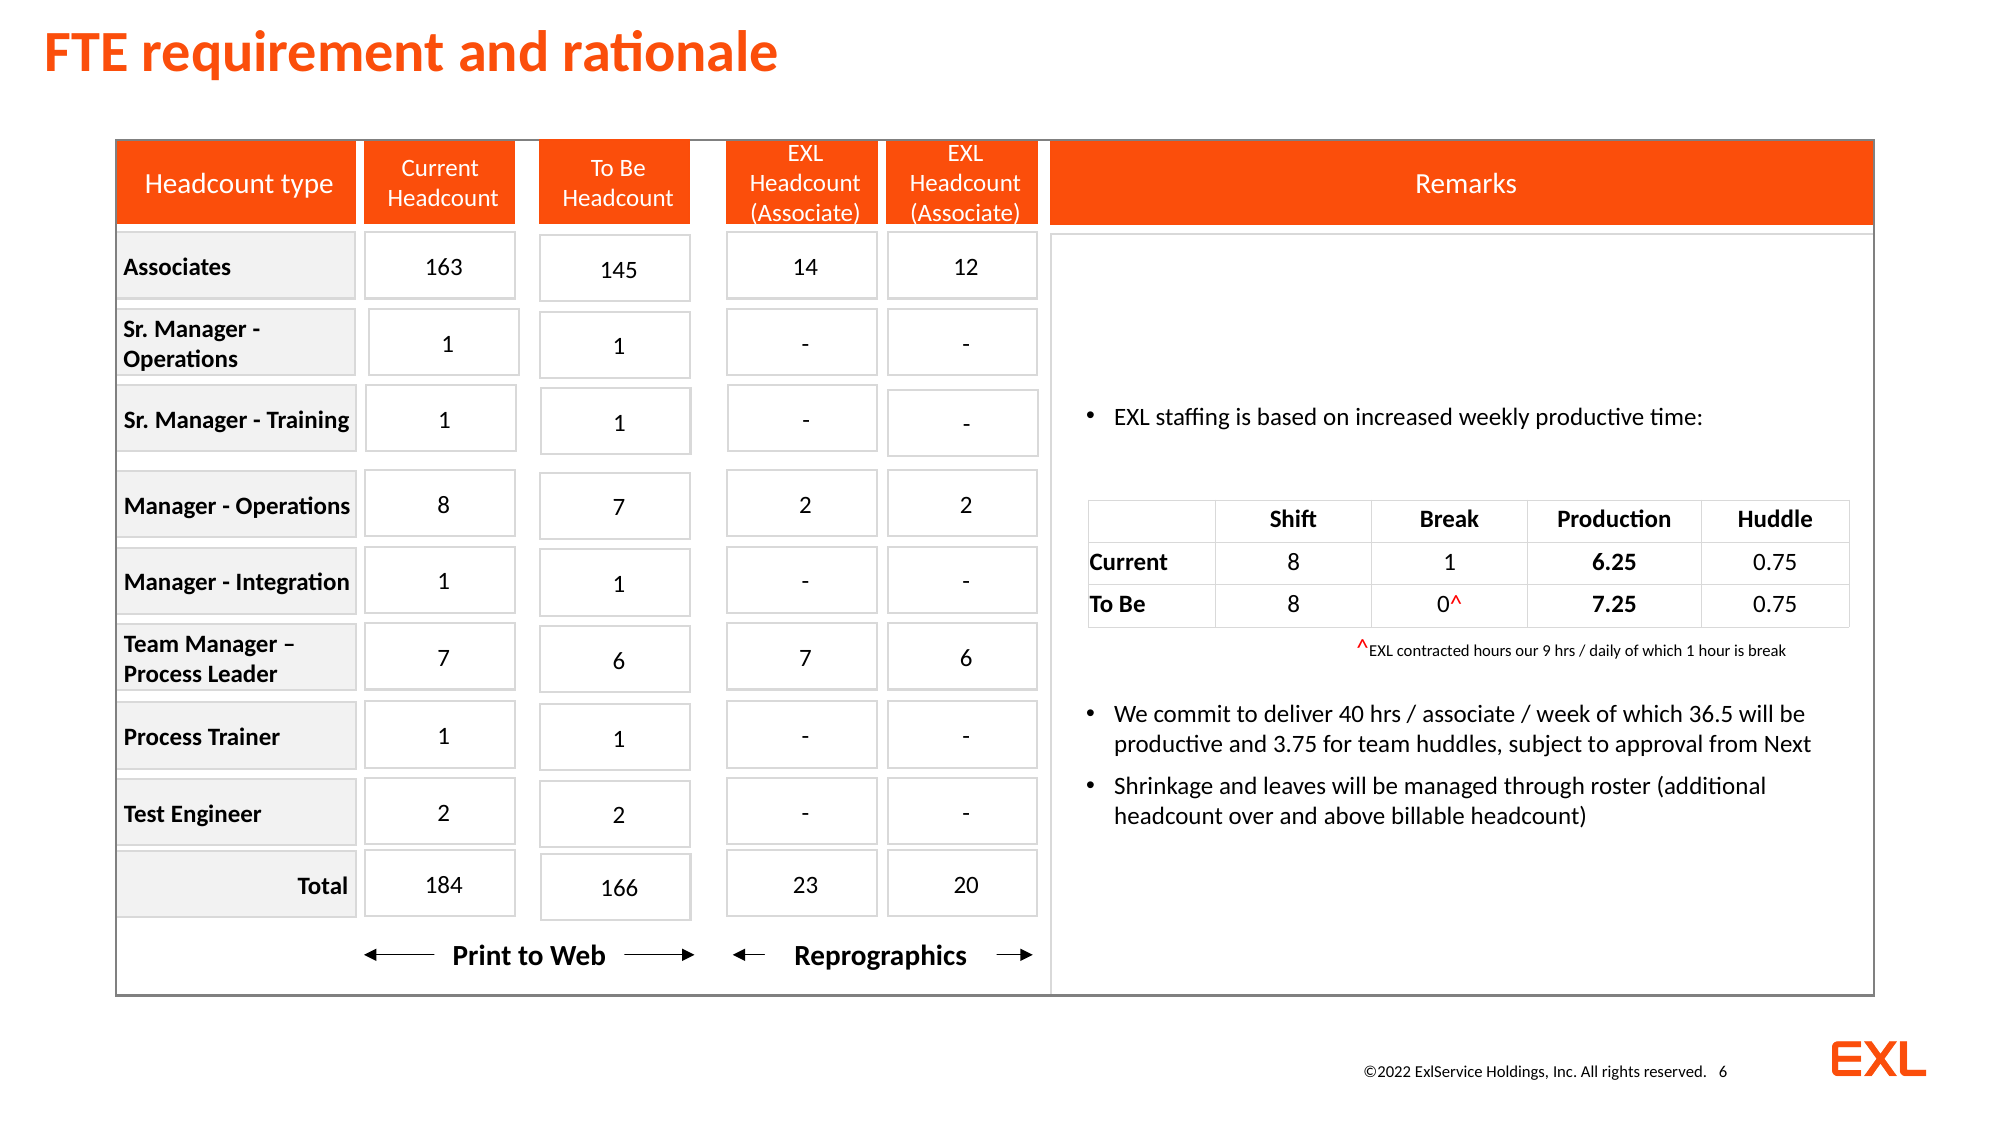

FTE requirement and rationale

Headcount type
Current
Headcount
To Be Headcount
EXL
Headcount (Associate)
EXL
Headcount (Associate)
Remarks
Associates
163
14
12
EXL staffing is based on increased weekly productive time:

We commit to deliver 40 hrs / associate / week of which 36.5 will be productive and 3.75 for team huddles, subject to approval from Next
Shrinkage and leaves will be managed through roster (additional headcount over and above billable headcount)
145
Sr. Manager -Operations
1
-
-
1
Sr. Manager - Training
1
-
1
-
8
2
2
Manager - Operations
7
|  | Shift | Break | Production | Huddle |
| --- | --- | --- | --- | --- |
| Current | 8 | 1 | 6.25 | 0.75 |
| To Be | 8 | 0^ | 7.25 | 0.75 |
1
-
-
Manager - Integration
1
7
7
6
Team Manager – Process Leader
6
^EXL contracted hours our 9 hrs / daily of which 1 hour is break
1
-
-
Process Trainer
1
2
-
-
Test Engineer
2
184
23
20
Total
166
Print to Web
Reprographics
©2022 ExlService Holdings, Inc. All rights reserved.
6